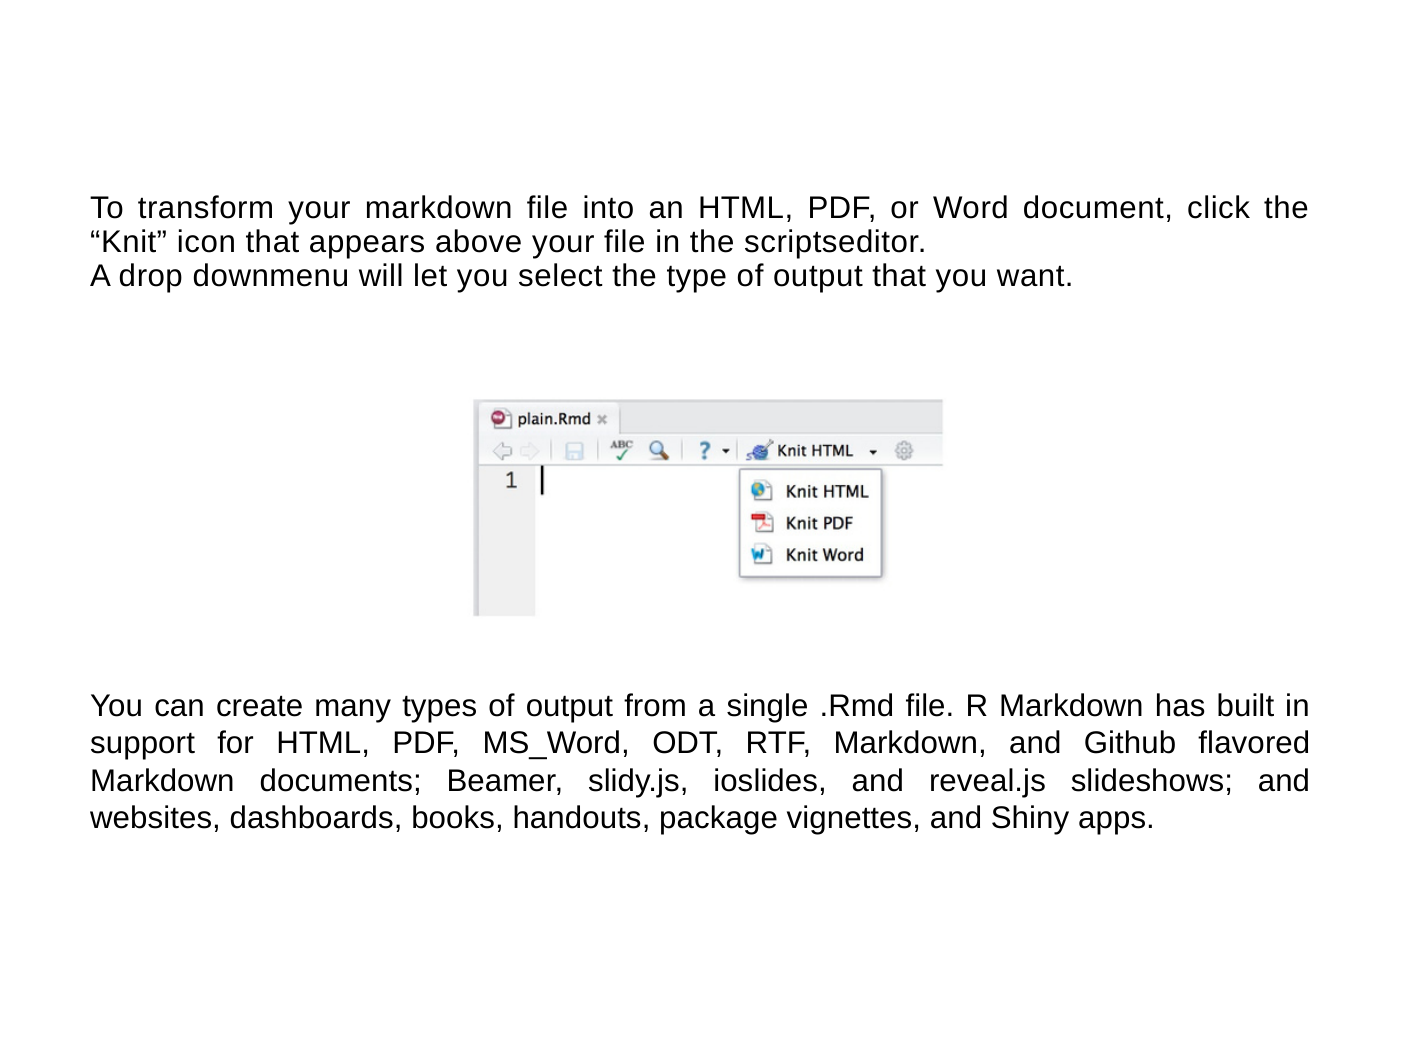

To transform your markdown file into an HTML, PDF, or Word document, click the “Knit” icon that appears above your file in the scriptseditor.
A drop downmenu will let you select the type of output that you want.

You can create many types of output from a single .Rmd file. R Markdown has built in support for HTML, PDF, MS_Word, ODT, RTF, Markdown, and Github flavored Markdown documents; Beamer, slidy.js, ioslides, and reveal.js slideshows; and websites, dashboards, books, handouts, package vignettes, and Shiny apps.